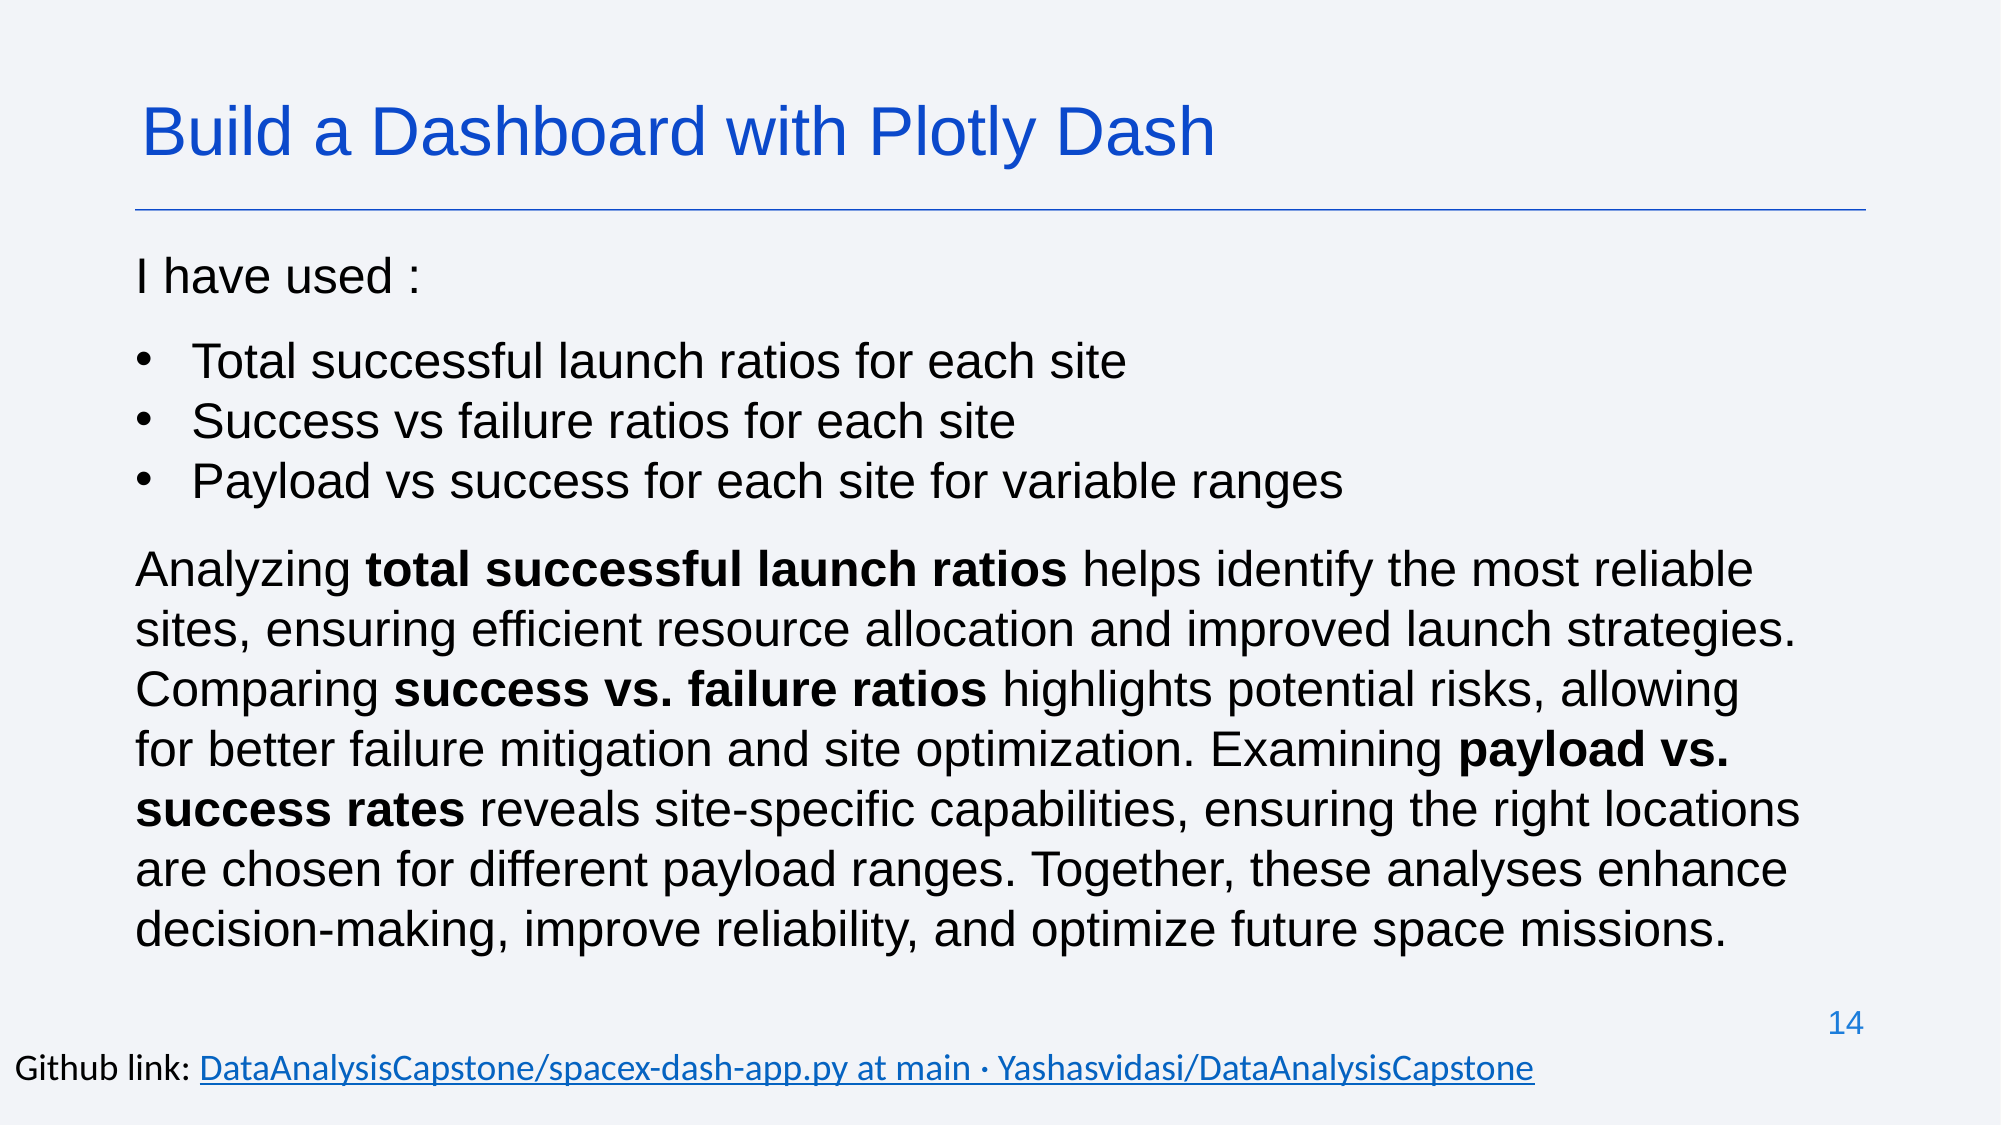

Build a Dashboard with Plotly Dash
I have used :

Total successful launch ratios for each site
Success vs failure ratios for each site
Payload vs success for each site for variable ranges

Analyzing total successful launch ratios helps identify the most reliable sites, ensuring efficient resource allocation and improved launch strategies. Comparing success vs. failure ratios highlights potential risks, allowing for better failure mitigation and site optimization. Examining payload vs. success rates reveals site-specific capabilities, ensuring the right locations are chosen for different payload ranges. Together, these analyses enhance decision-making, improve reliability, and optimize future space missions.
14
Github link: DataAnalysisCapstone/spacex-dash-app.py at main · Yashasvidasi/DataAnalysisCapstone